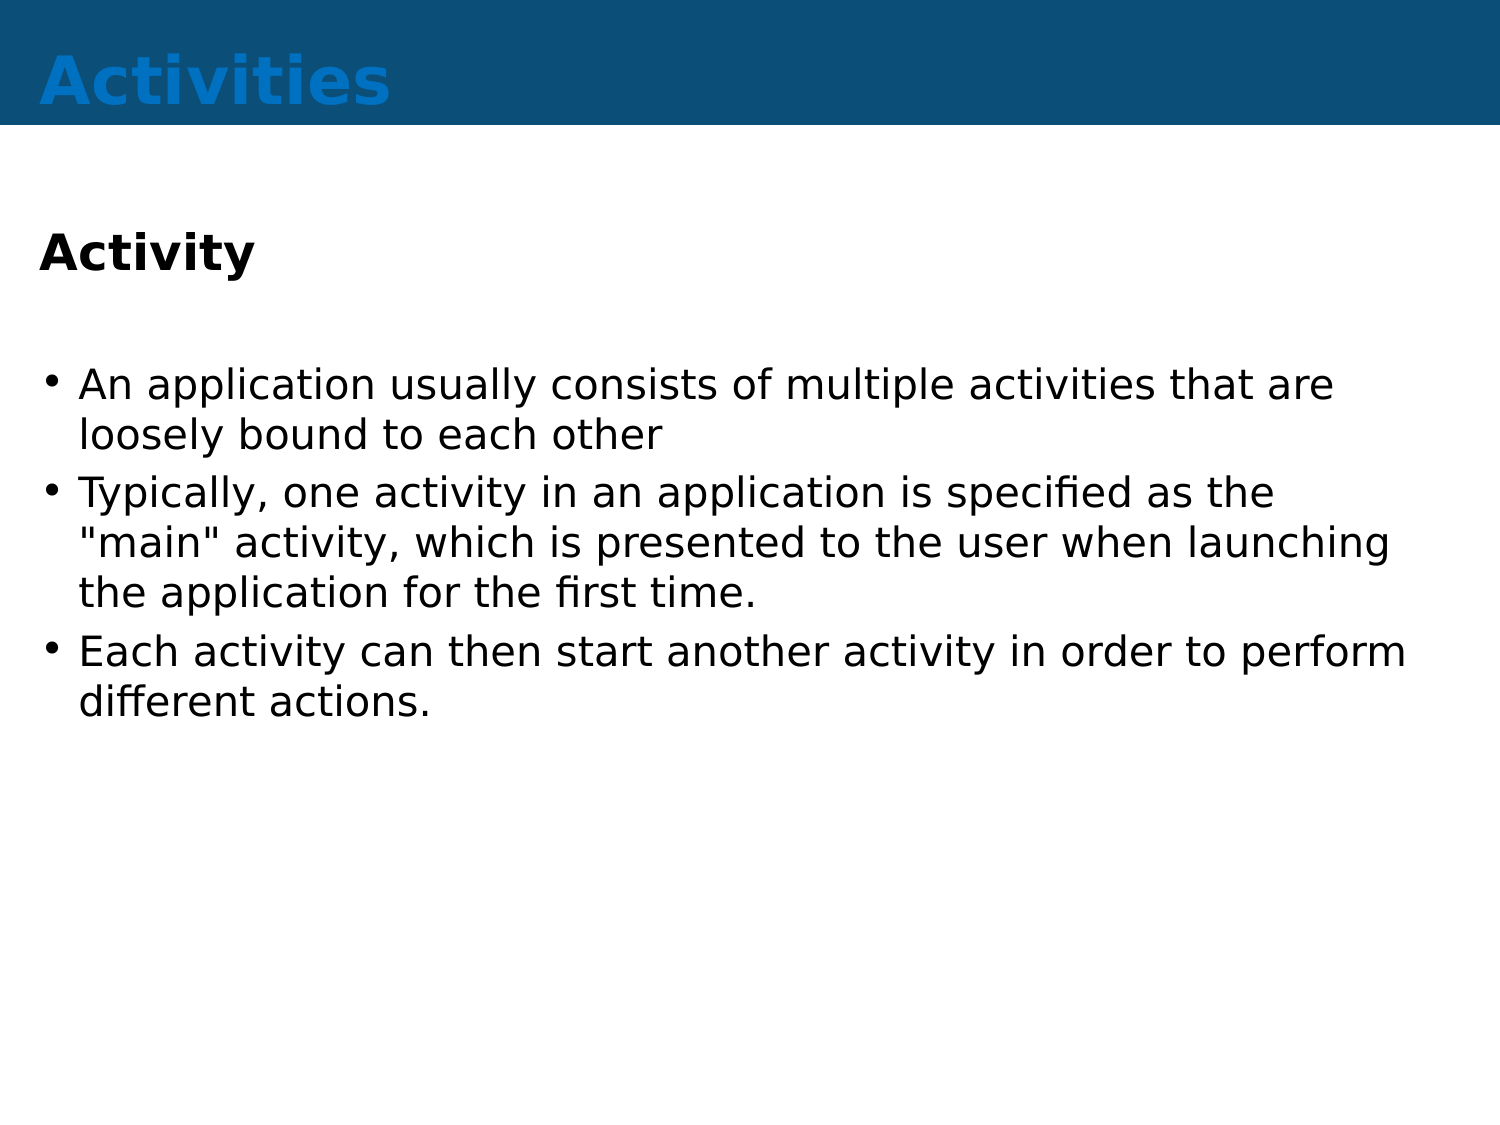

# Activities
Activity
An application usually consists of multiple activities that are loosely bound to each other
Typically, one activity in an application is specified as the "main" activity, which is presented to the user when launching the application for the first time.
Each activity can then start another activity in order to perform different actions.